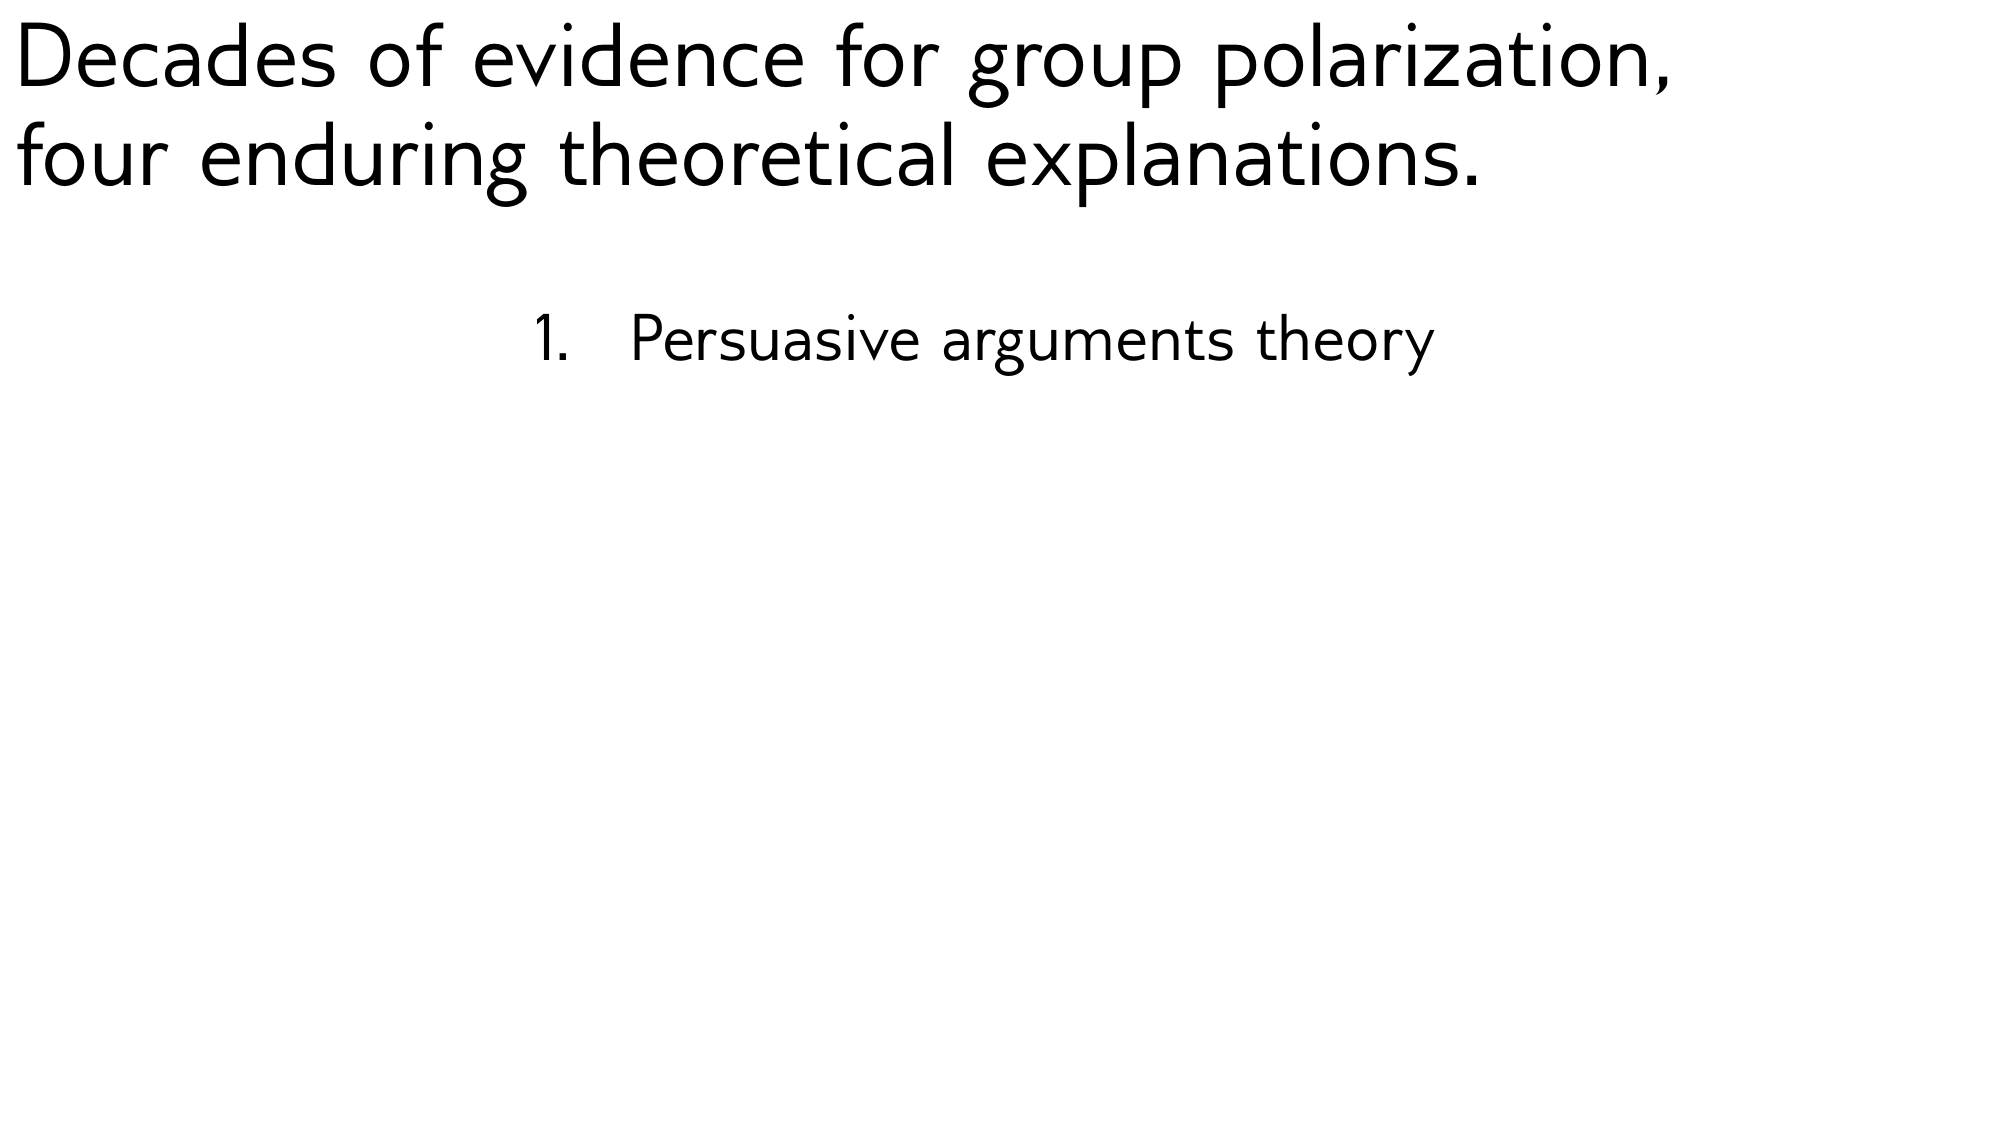

# Decades of evidence for group polarization, four enduring theoretical explanations.
1.   Persuasive arguments theory